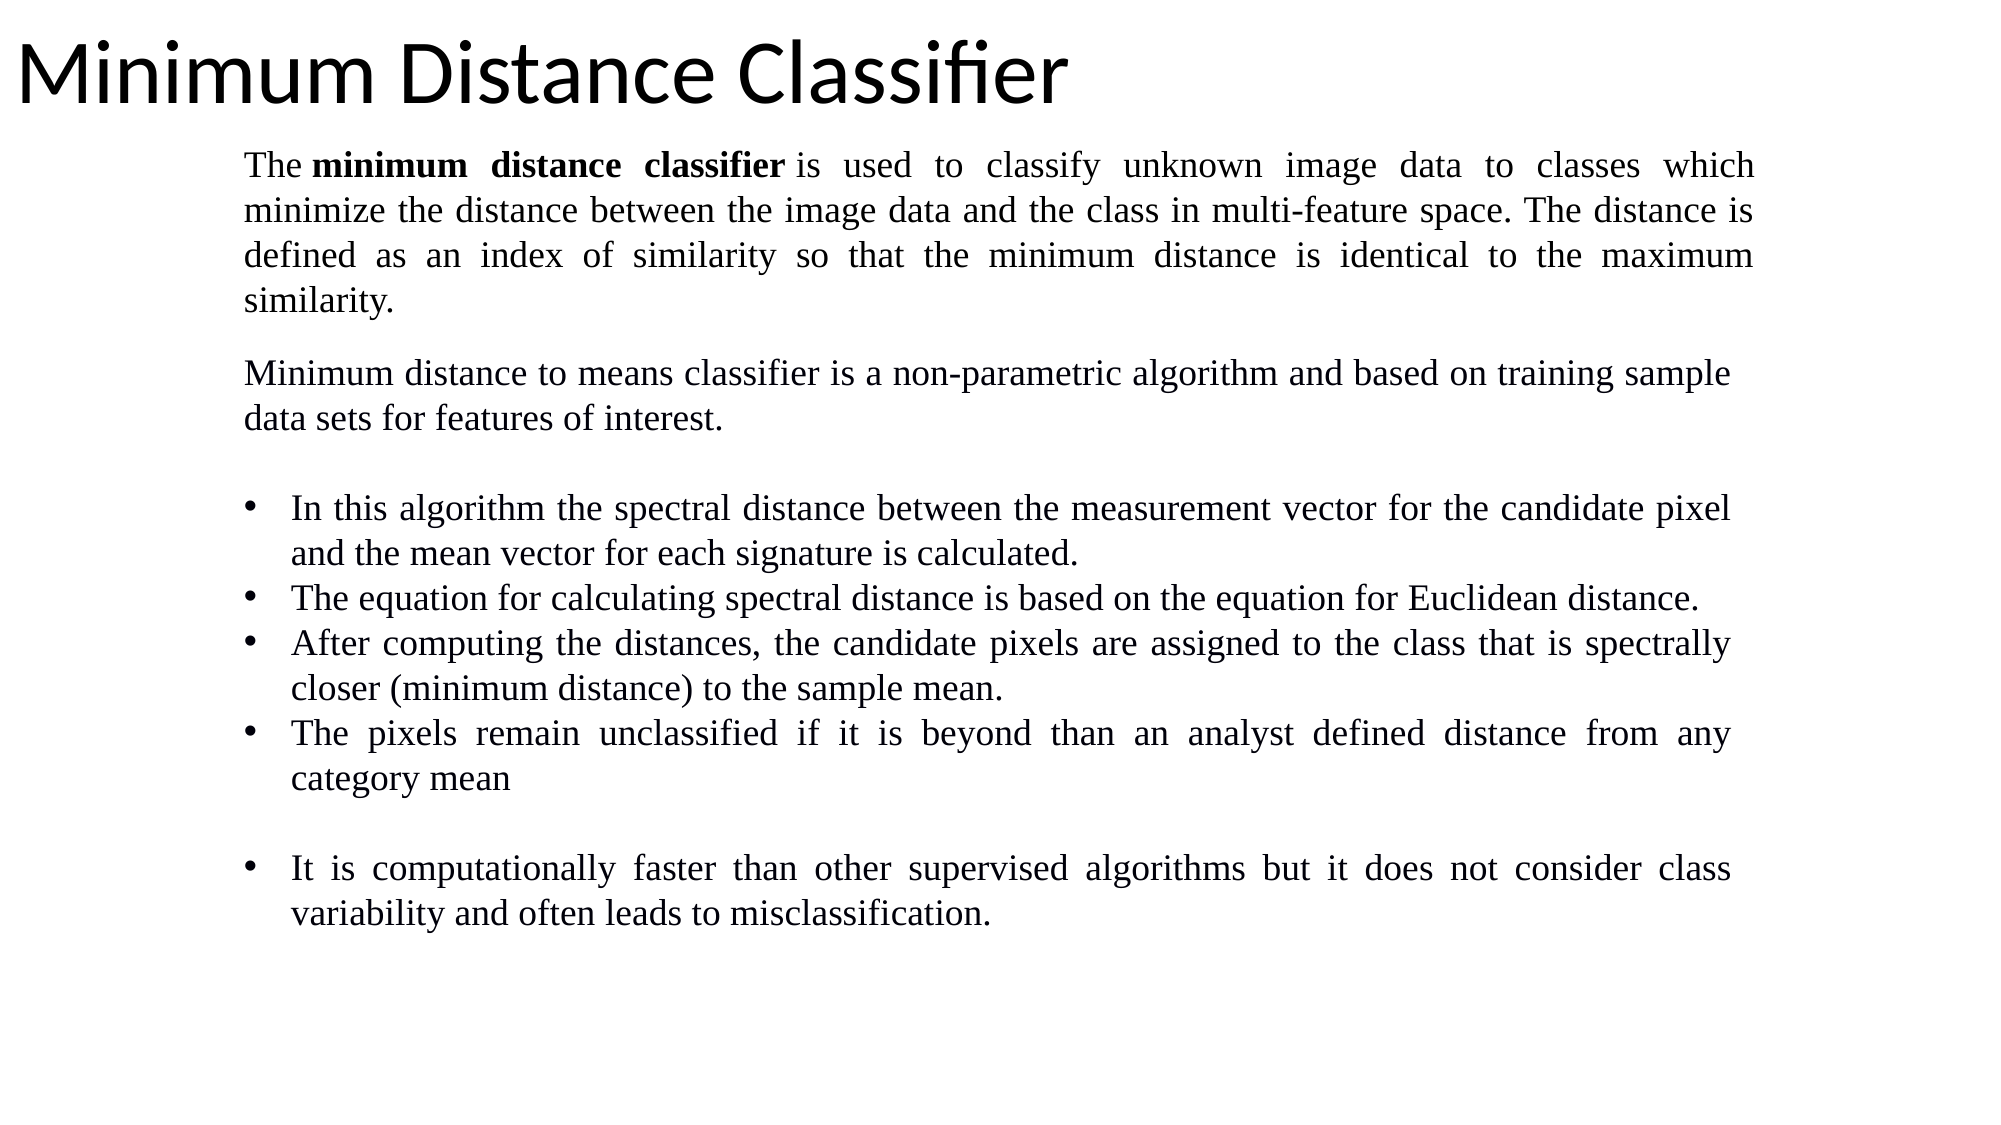

# Minimum Distance Classifier
The minimum distance classifier is used to classify unknown image data to classes which minimize the distance between the image data and the class in multi-feature space. The distance is defined as an index of similarity so that the minimum distance is identical to the maximum similarity.
Minimum distance to means classifier is a non-parametric algorithm and based on training sample data sets for features of interest.

In this algorithm the spectral distance between the measurement vector for the candidate pixel and the mean vector for each signature is calculated.
The equation for calculating spectral distance is based on the equation for Euclidean distance.
After computing the distances, the candidate pixels are assigned to the class that is spectrally closer (minimum distance) to the sample mean.
The pixels remain unclassified if it is beyond than an analyst defined distance from any category mean

It is computationally faster than other supervised algorithms but it does not consider class variability and often leads to misclassification.